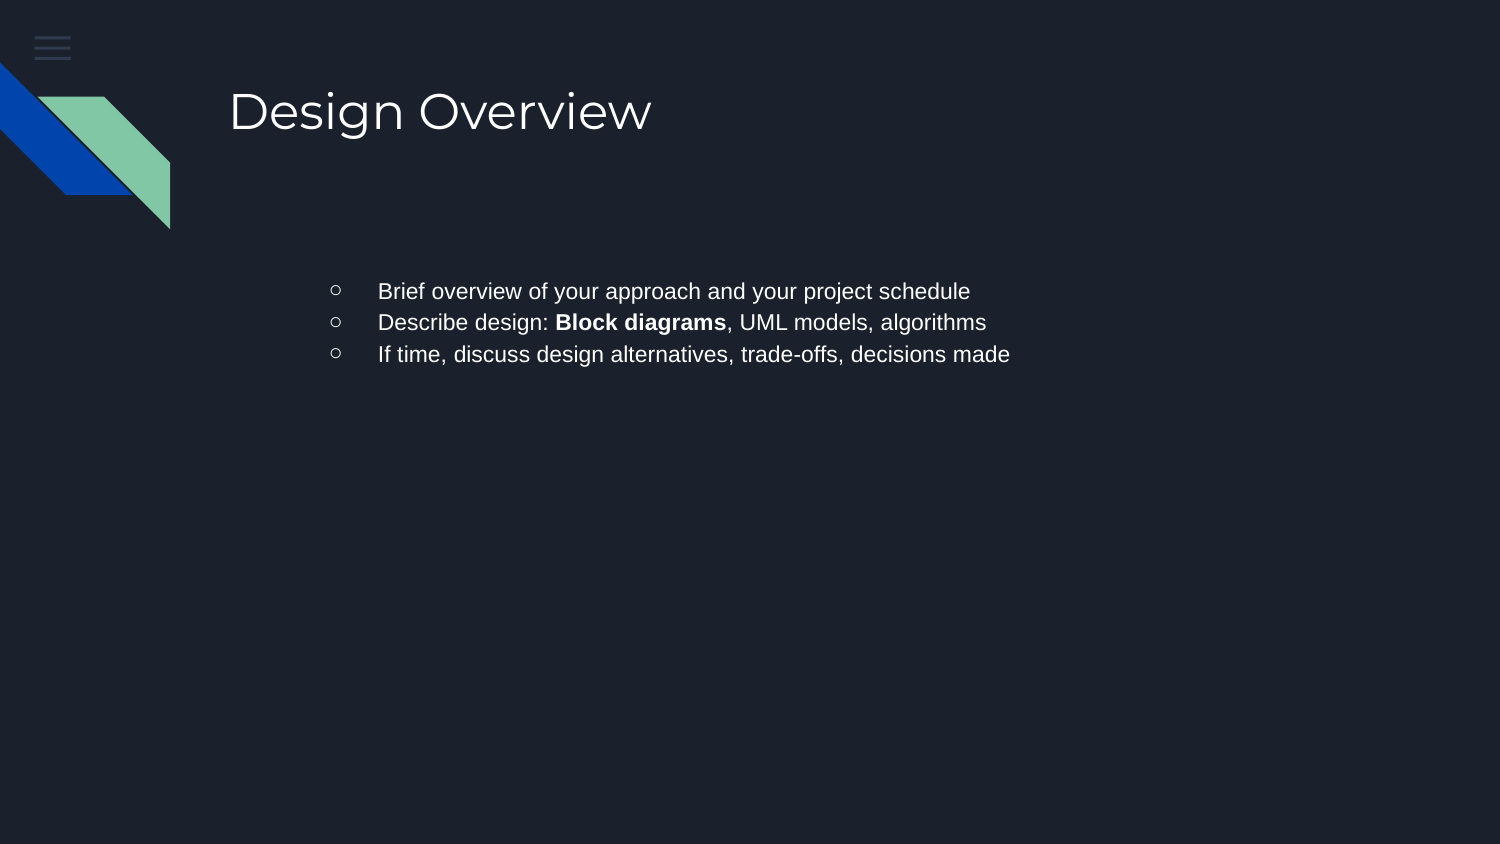

# Design Overview
Brief overview of your approach and your project schedule
Describe design: Block diagrams, UML models, algorithms
If time, discuss design alternatives, trade-offs, decisions made